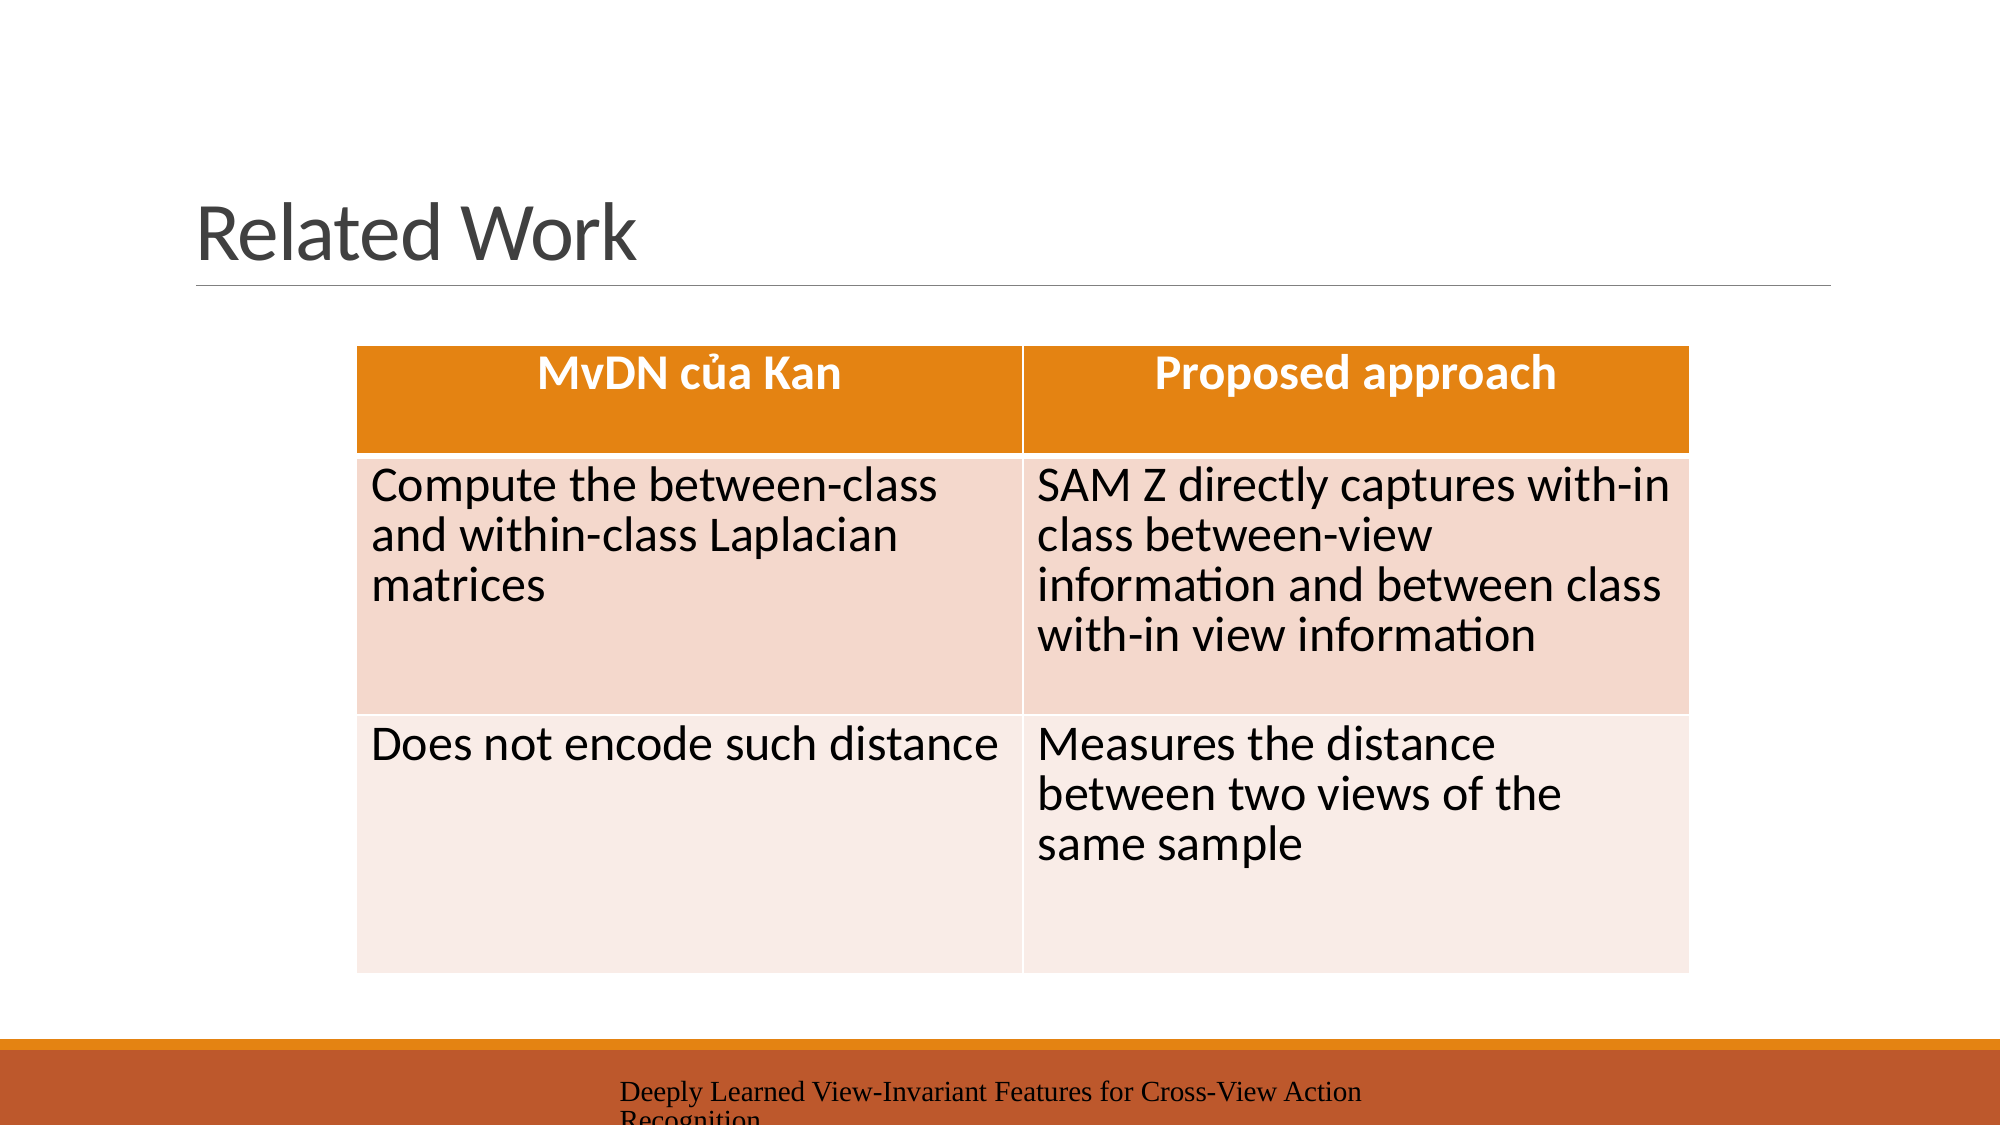

# Related Work

| MvDN của Kan | Proposed approach |
| --- | --- |
| Compute the between-class and within-class Laplacian matrices | SAM Z directly captures with-in class between-view information and between class with-in view information |
| Does not encode such distance | Measures the distance between two views of the same sample |
Deeply Learned View-Invariant Features for Cross-View Action Recognition